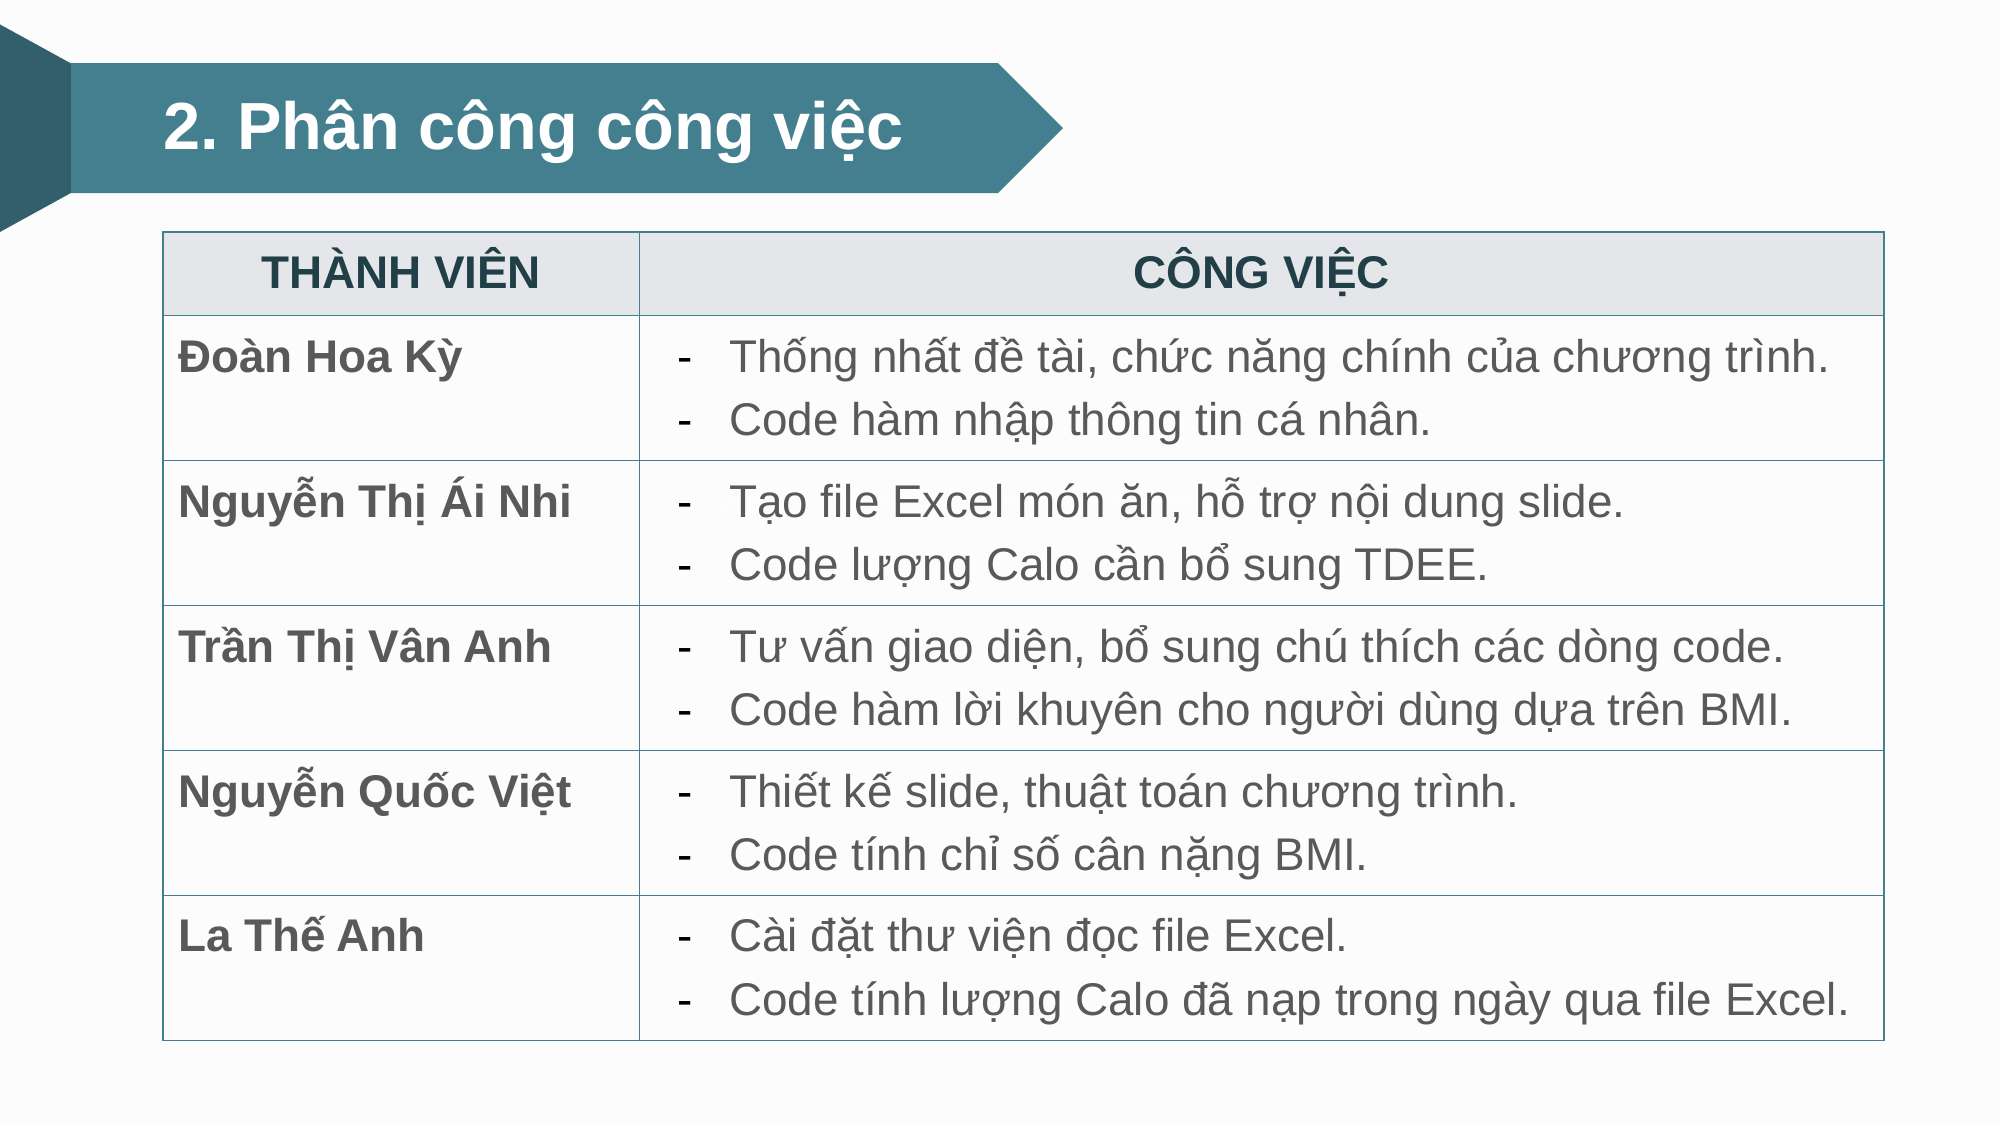

2. Phân công công việc

| THÀNH VIÊN | CÔNG VIỆC |
| --- | --- |
| Đoàn Hoa Kỳ | Thống nhất đề tài, chức năng chính của chương trình. Code hàm nhập thông tin cá nhân. |
| Nguyễn Thị Ái Nhi | Tạo file Excel món ăn, hỗ trợ nội dung slide. Code lượng Calo cần bổ sung TDEE. |
| Trần Thị Vân Anh | Tư vấn giao diện, bổ sung chú thích các dòng code. Code hàm lời khuyên cho người dùng dựa trên BMI. |
| Nguyễn Quốc Việt | Thiết kế slide, thuật toán chương trình. Code tính chỉ số cân nặng BMI. |
| La Thế Anh | Cài đặt thư viện đọc file Excel. Code tính lượng Calo đã nạp trong ngày qua file Excel. |